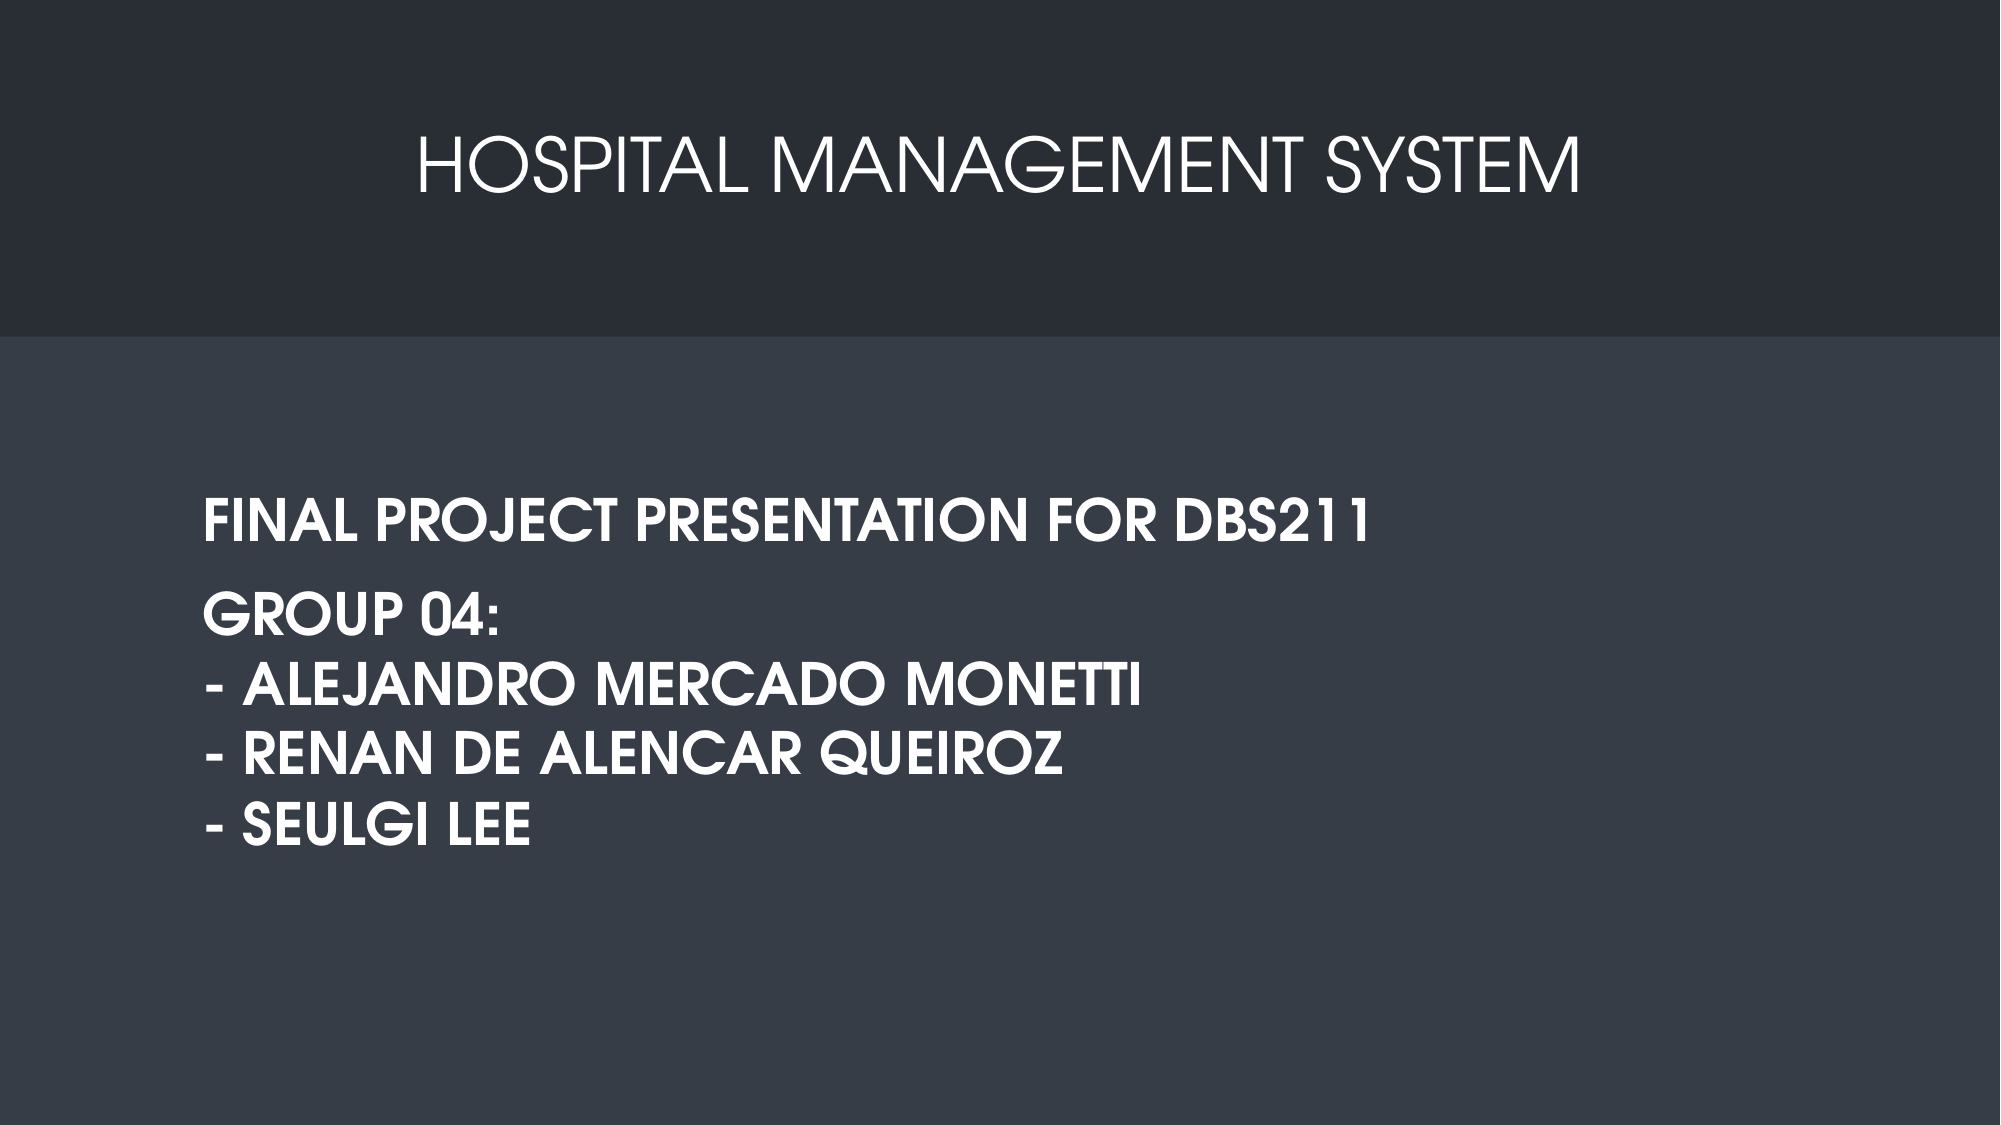

# Hospital Management System
Final Project Presentation for DBS211
Group 04:
- Alejandro Mercado Monetti
- Renan De Alencar Queiroz
- Seulgi Lee